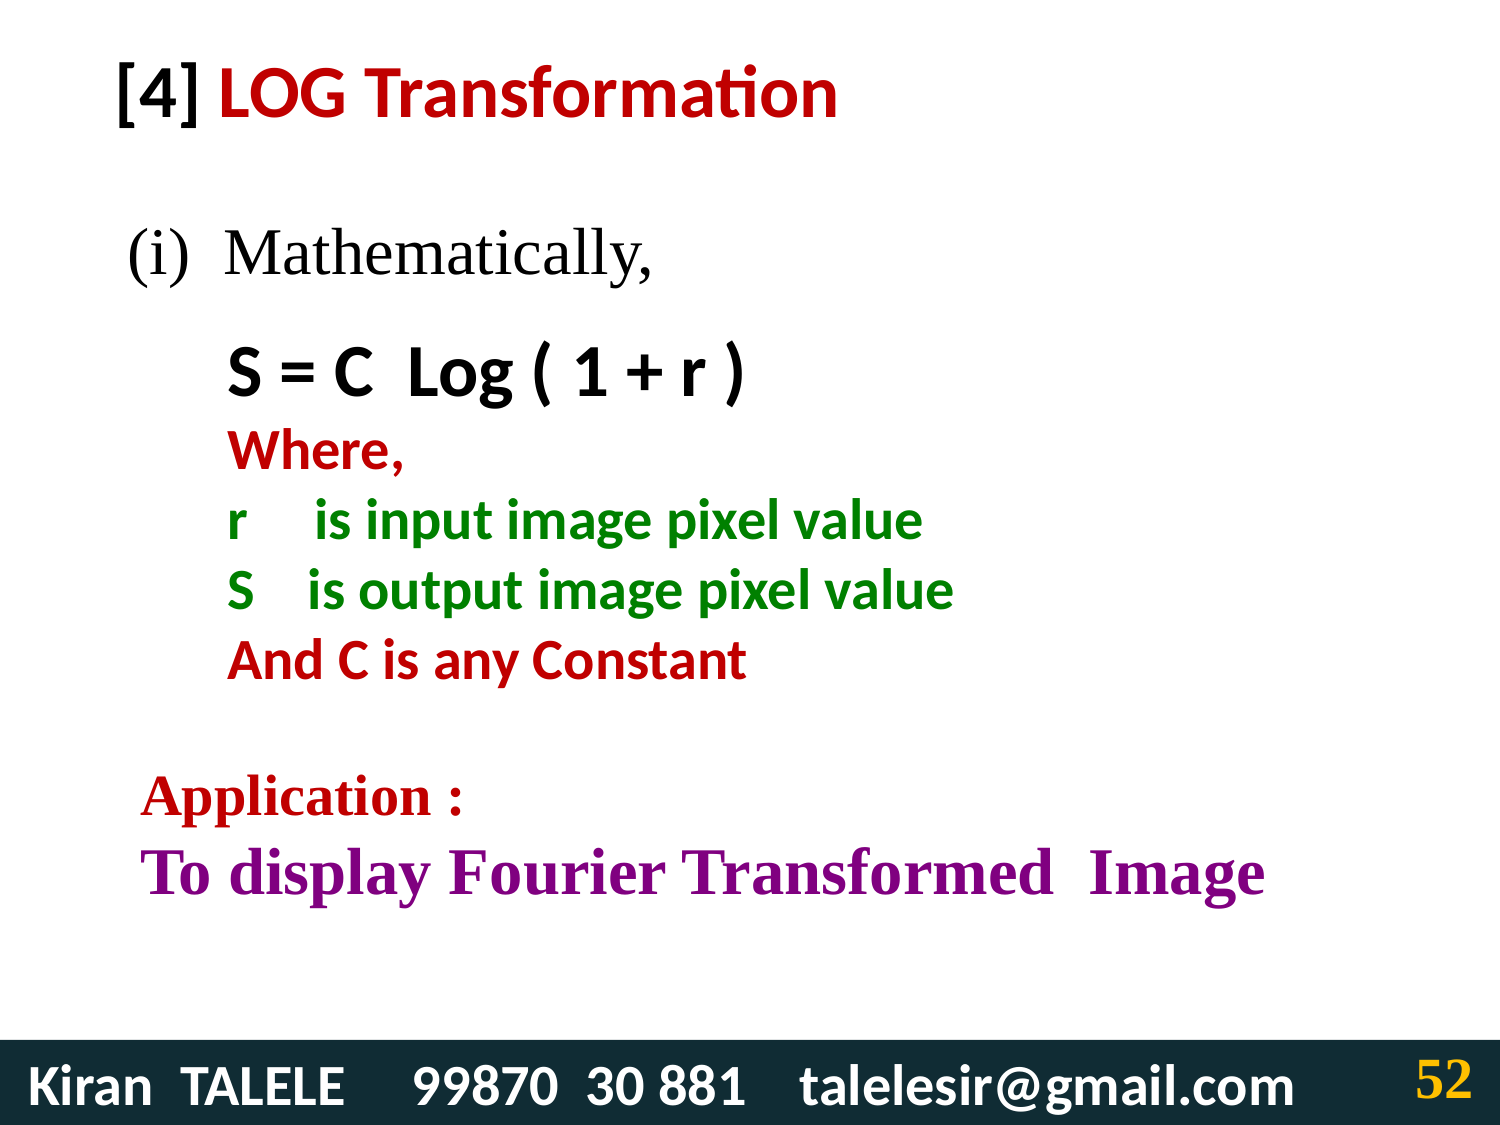

# [4] LOG Transformation
(i)  Mathematically,
S = C  Log ( 1 + r )
Where,
r     is input image pixel value
S    is output image pixel value
And C is any Constant
Application :
To display Fourier Transformed  Image
52
 Kiran  TALELE     99870  30 881    talelesir@gmail.com